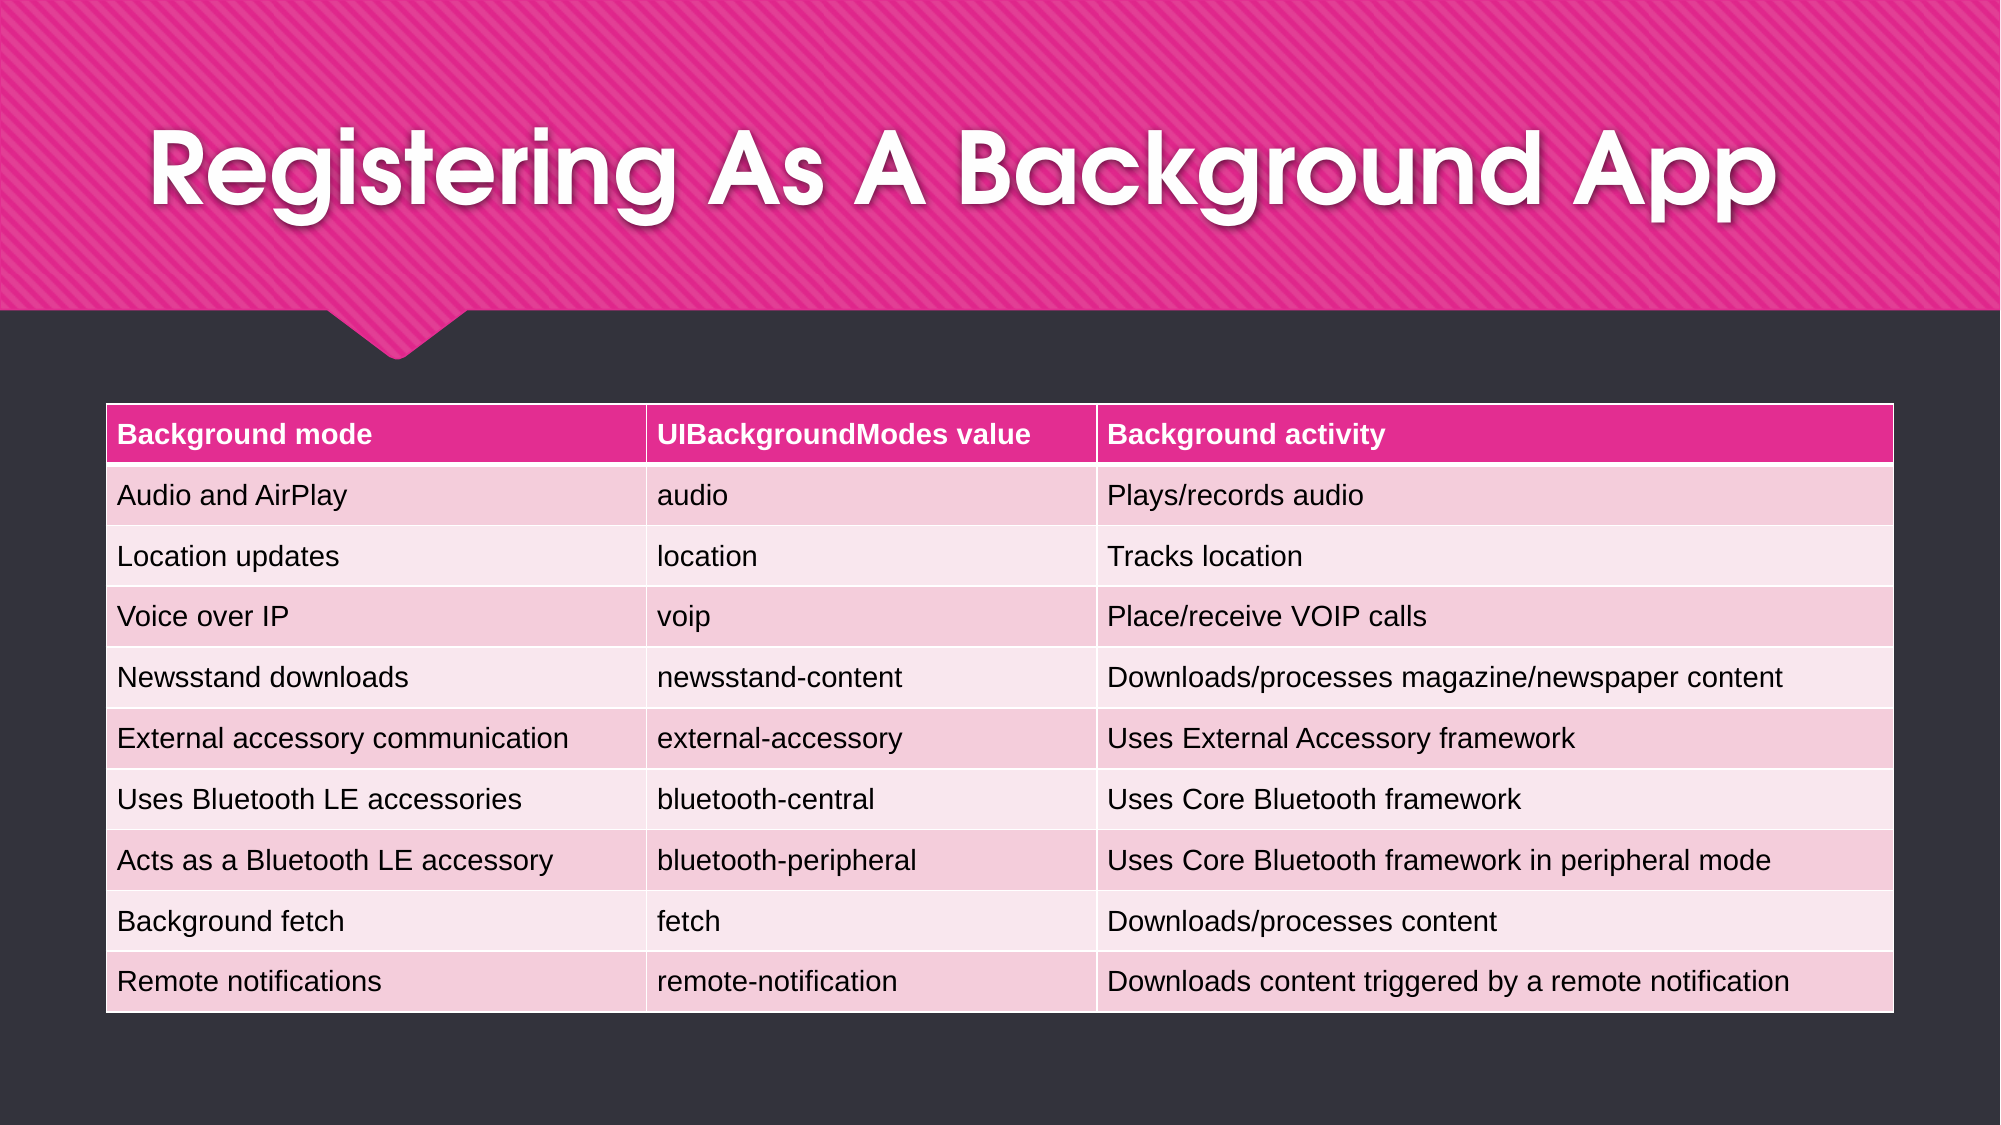

# Registering As A Background App
| Background mode | UIBackgroundModes value | Background activity |
| --- | --- | --- |
| Audio and AirPlay | audio | Plays/records audio |
| Location updates | location | Tracks location |
| Voice over IP | voip | Place/receive VOIP calls |
| Newsstand downloads | newsstand-content | Downloads/processes magazine/newspaper content |
| External accessory communication | external-accessory | Uses External Accessory framework |
| Uses Bluetooth LE accessories | bluetooth-central | Uses Core Bluetooth framework |
| Acts as a Bluetooth LE accessory | bluetooth-peripheral | Uses Core Bluetooth framework in peripheral mode |
| Background fetch | fetch | Downloads/processes content |
| Remote notifications | remote-notification | Downloads content triggered by a remote notification |